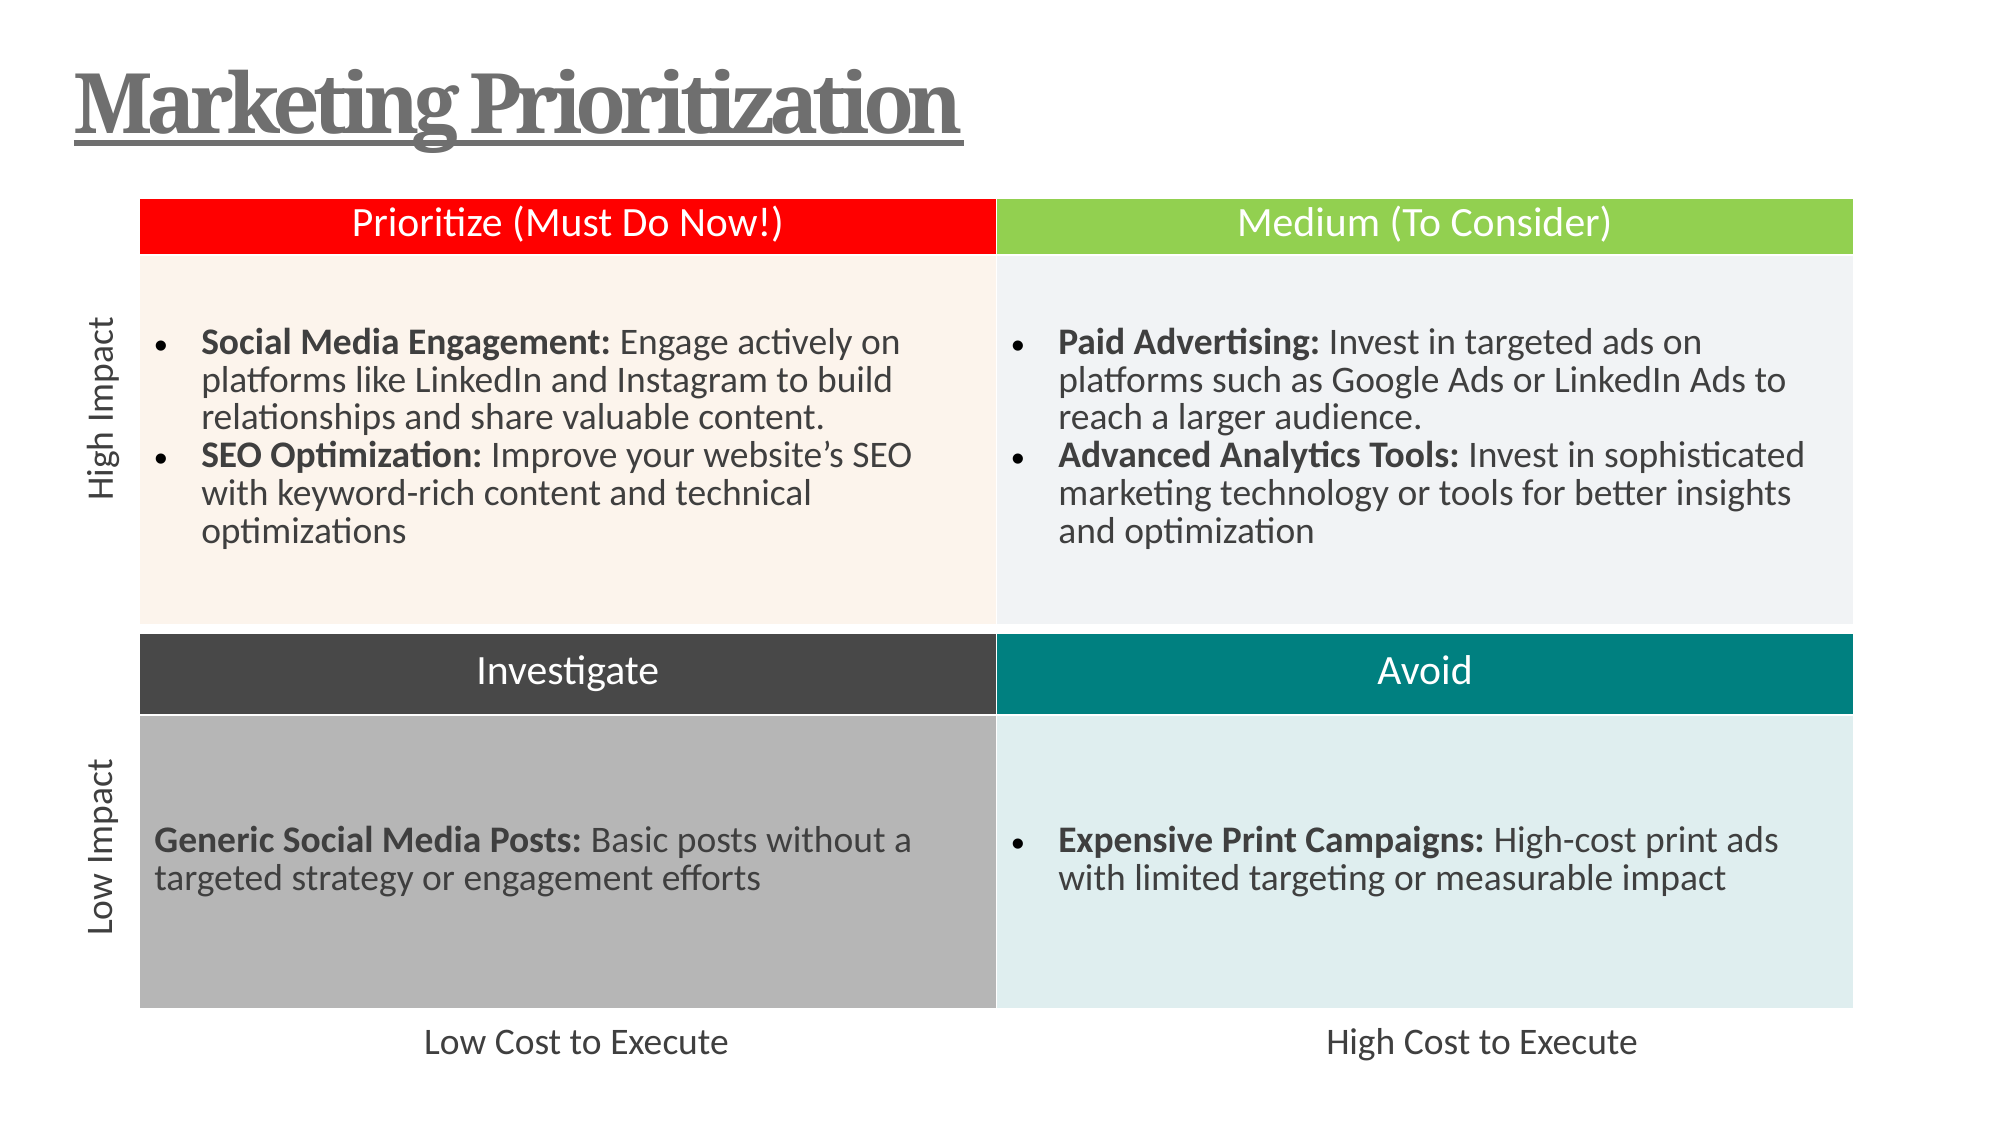

Marketing Prioritization
| Prioritize (Must Do Now!) | Medium (To Consider) |
| --- | --- |
| Social Media Engagement: Engage actively on platforms like LinkedIn and Instagram to build relationships and share valuable content. SEO Optimization: Improve your website’s SEO with keyword-rich content and technical optimizations | Paid Advertising: Invest in targeted ads on platforms such as Google Ads or LinkedIn Ads to reach a larger audience. Advanced Analytics Tools: Invest in sophisticated marketing technology or tools for better insights and optimization |
High Impact
| Investigate | Avoid |
| --- | --- |
| Generic Social Media Posts: Basic posts without a targeted strategy or engagement efforts | Expensive Print Campaigns: High-cost print ads with limited targeting or measurable impact |
Low Impact
Low Cost to Execute
High Cost to Execute